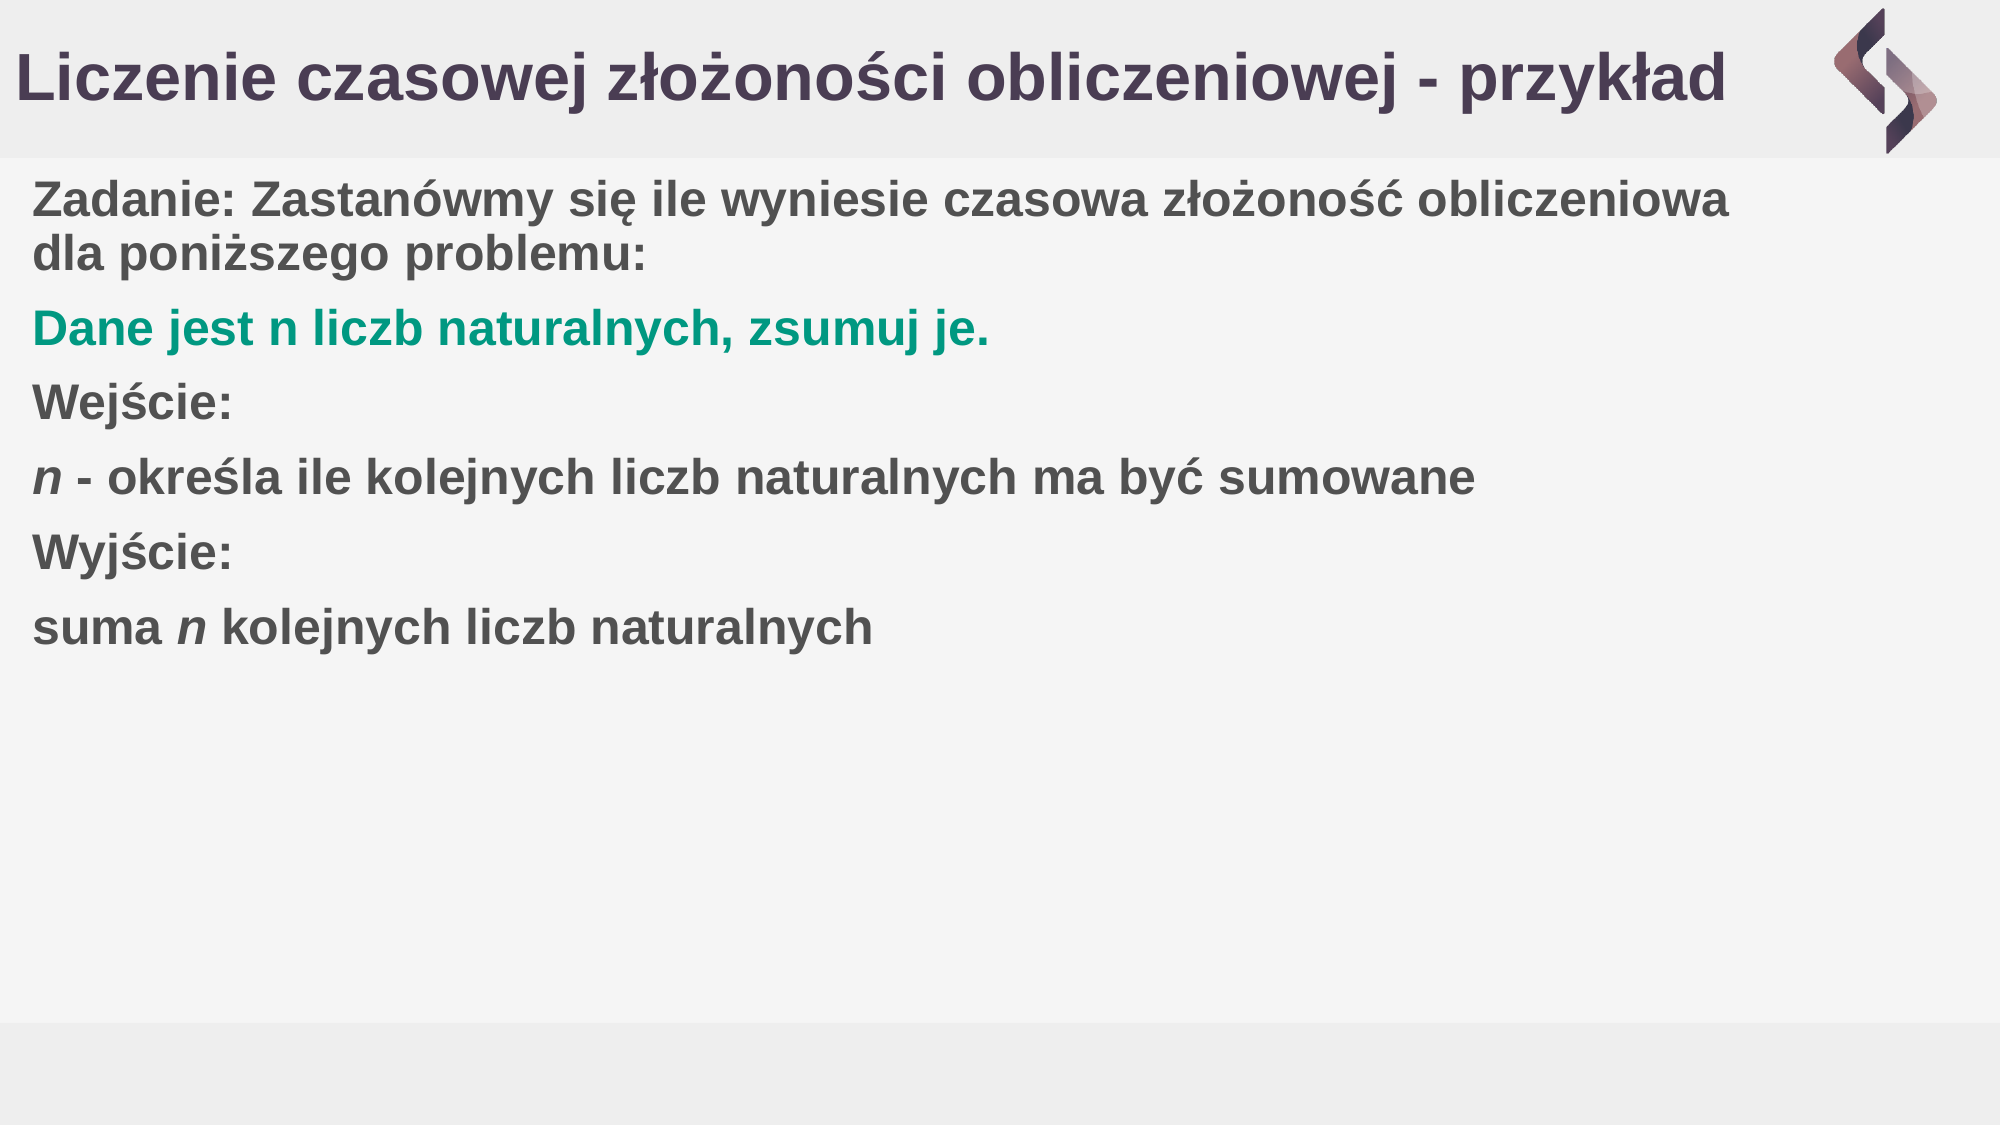

# Liczenie czasowej złożoności obliczeniowej - przykład
Zadanie: Zastanówmy się ile wyniesie czasowa złożoność obliczeniowa dla poniższego problemu:
Dane jest n liczb naturalnych, zsumuj je.
Wejście:
n - określa ile kolejnych liczb naturalnych ma być sumowane
Wyjście:
suma n kolejnych liczb naturalnych